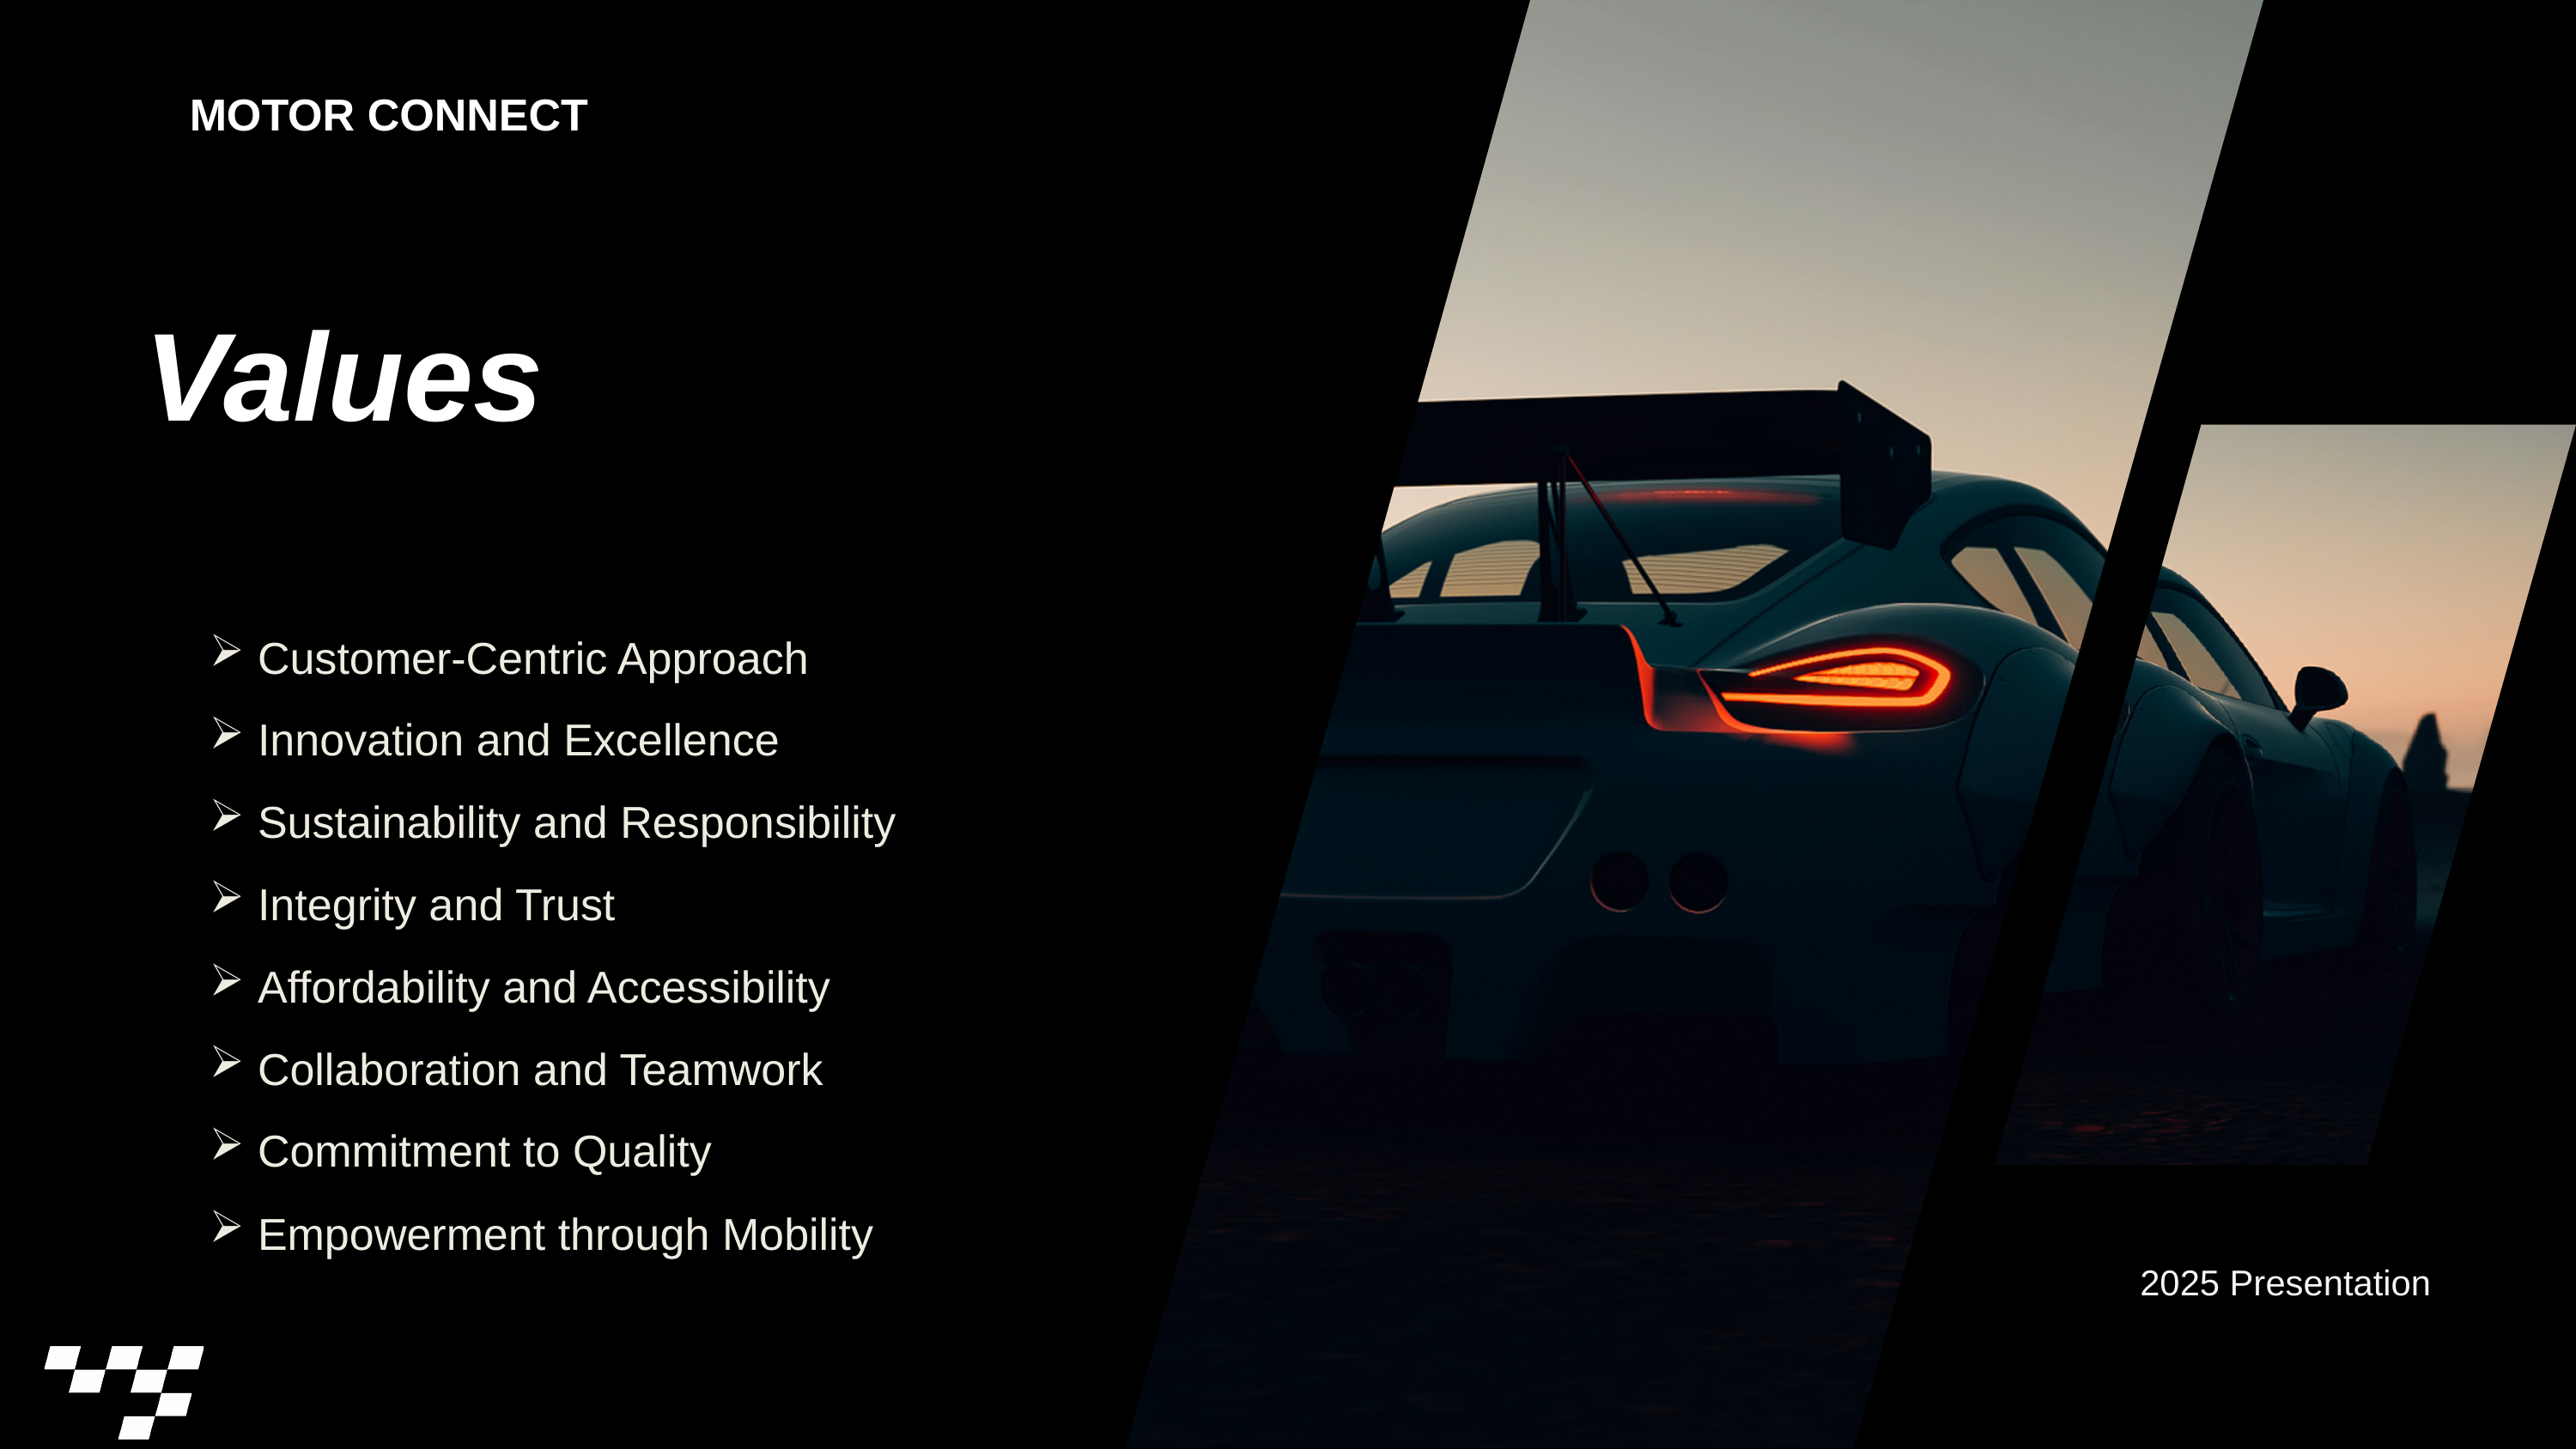

MOTOR CONNECT

Values

Customer-Centric Approach
Innovation and Excellence
Sustainability and Responsibility
Integrity and Trust
Affordability and Accessibility
Collaboration and Teamwork
Commitment to Quality
Empowerment through Mobility

2025 Presentation